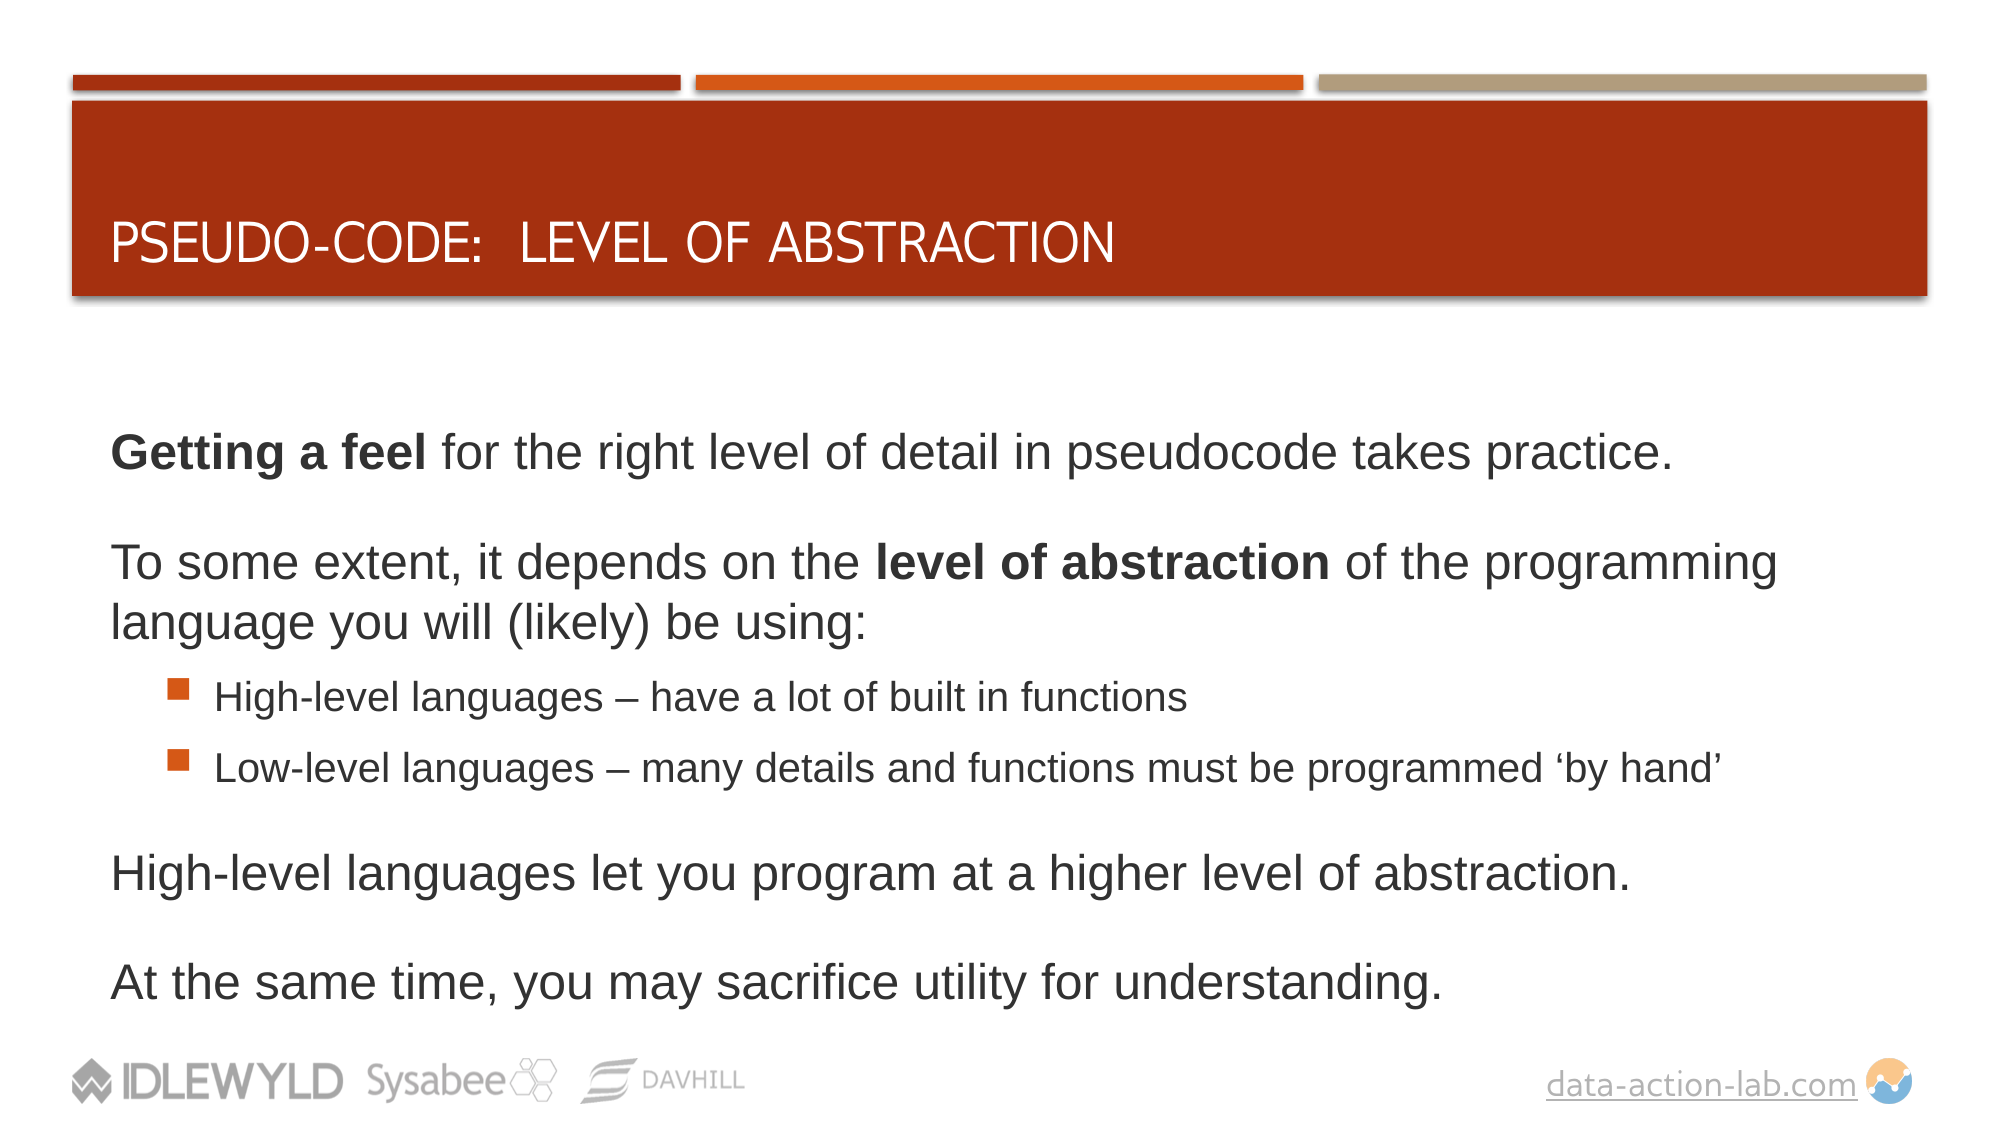

# Pseudo-code:  LEVEL OF Abstraction

Getting a feel for the right level of detail in pseudocode takes practice.

To some extent, it depends on the level of abstraction of the programming language you will (likely) be using:
High-level languages – have a lot of built in functions
Low-level languages – many details and functions must be programmed ‘by hand’

High-level languages let you program at a higher level of abstraction.

At the same time, you may sacrifice utility for understanding.